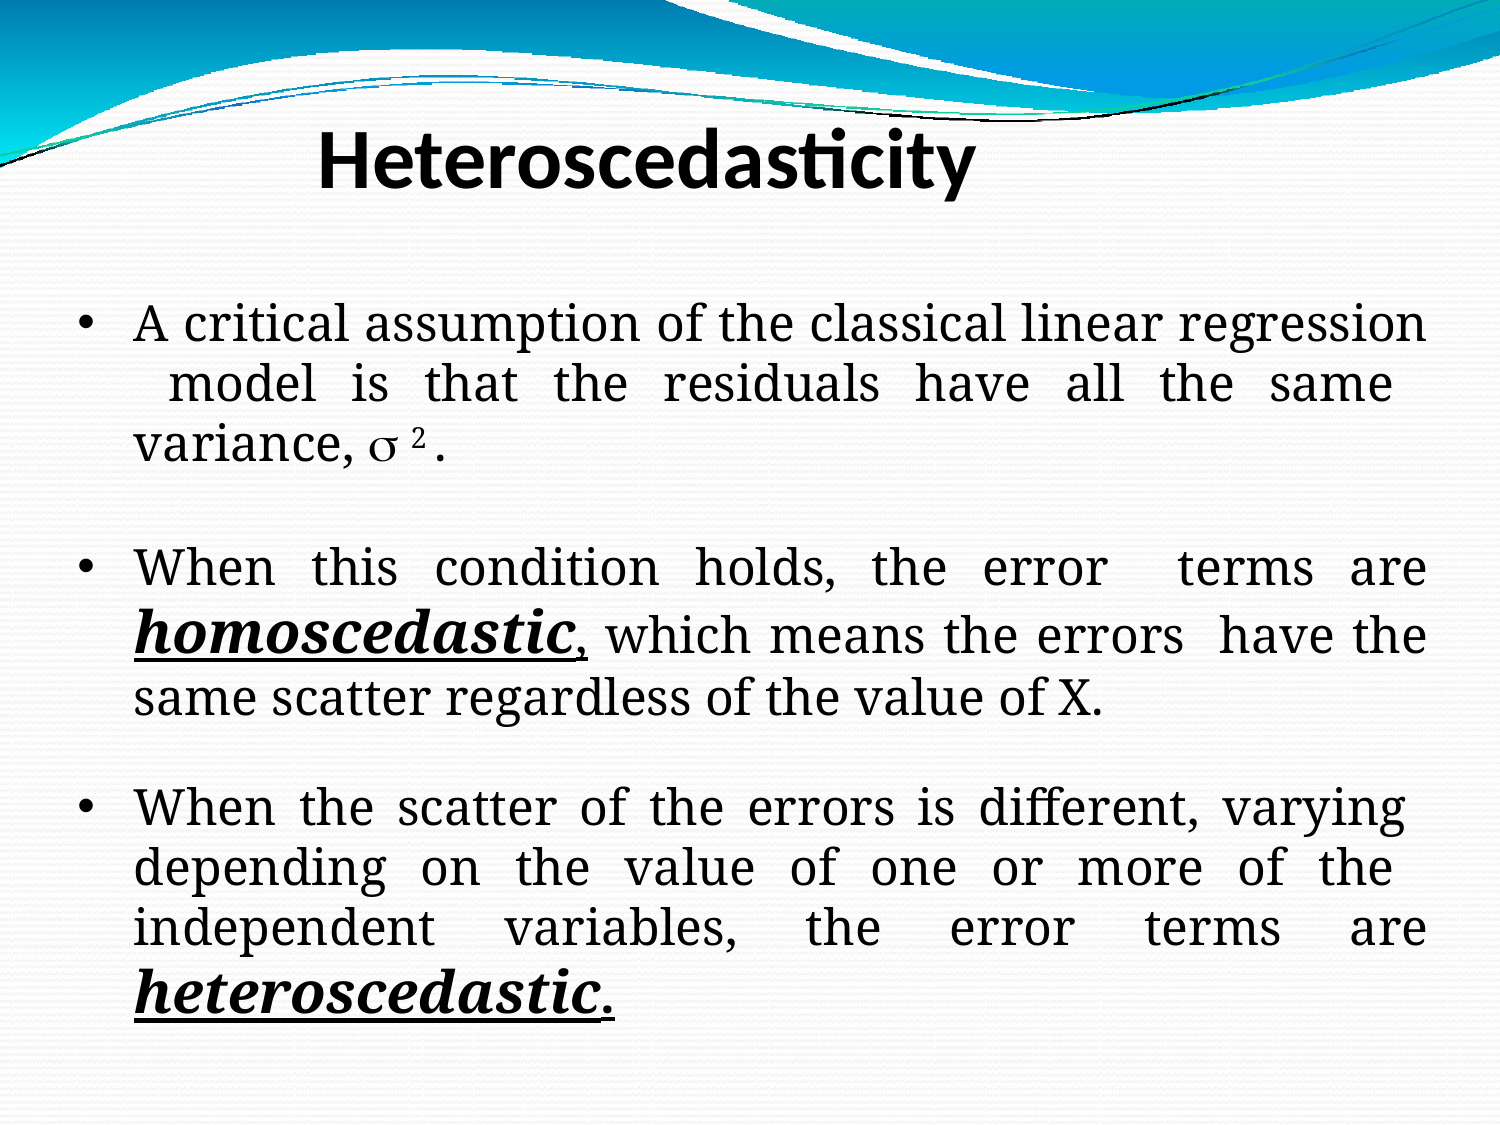

# Heteroscedasticity
A critical assumption of the classical linear regression  model is that the residuals have all the same  variance, σ 2 .

When this condition holds, the error  terms are homoscedastic, which means the errors  have the same scatter regardless of the value of X.

When the scatter of the errors is different, varying  depending on the value of one or more of the  independent variables, the error terms are heteroscedastic.